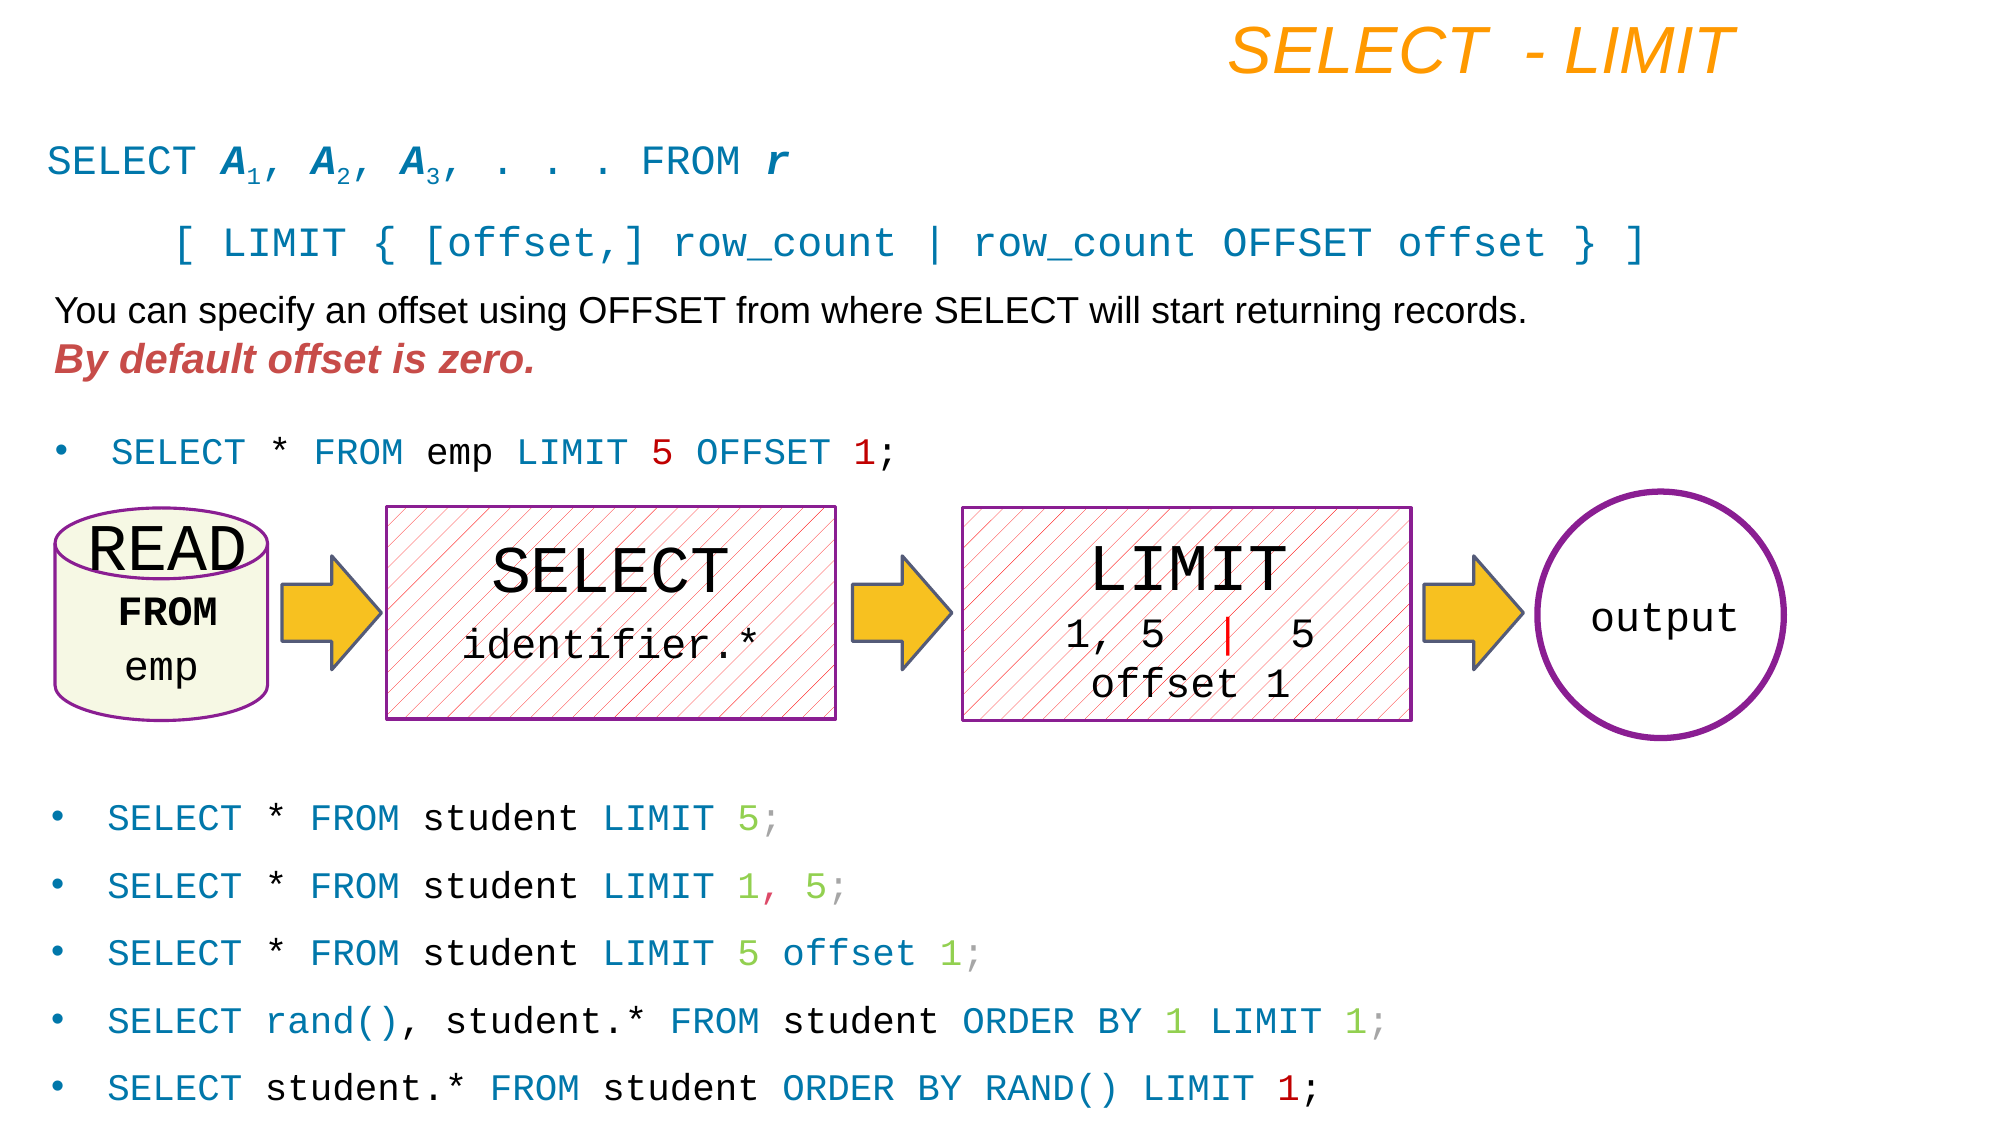

SELECT  - LIMIT
SELECT A1, A2, A3, . . . FROM r
     [ LIMIT { [offset,] row_count | row_count OFFSET offset } ]
You can specify an offset using OFFSET from where SELECT will start returning records. By default offset is zero.
SELECT * FROM emp LIMIT 5 OFFSET 1;

LIMIT
1, 5  |  5 offset 1

SELECT
identifier.*
output
READ
FROM
emp
SELECT * FROM student LIMIT 5;
SELECT * FROM student LIMIT 1, 5;
SELECT * FROM student LIMIT 5 offset 1;
SELECT rand(), student.* FROM student ORDER BY 1 LIMIT 1;
SELECT student.* FROM student ORDER BY RAND() LIMIT 1;